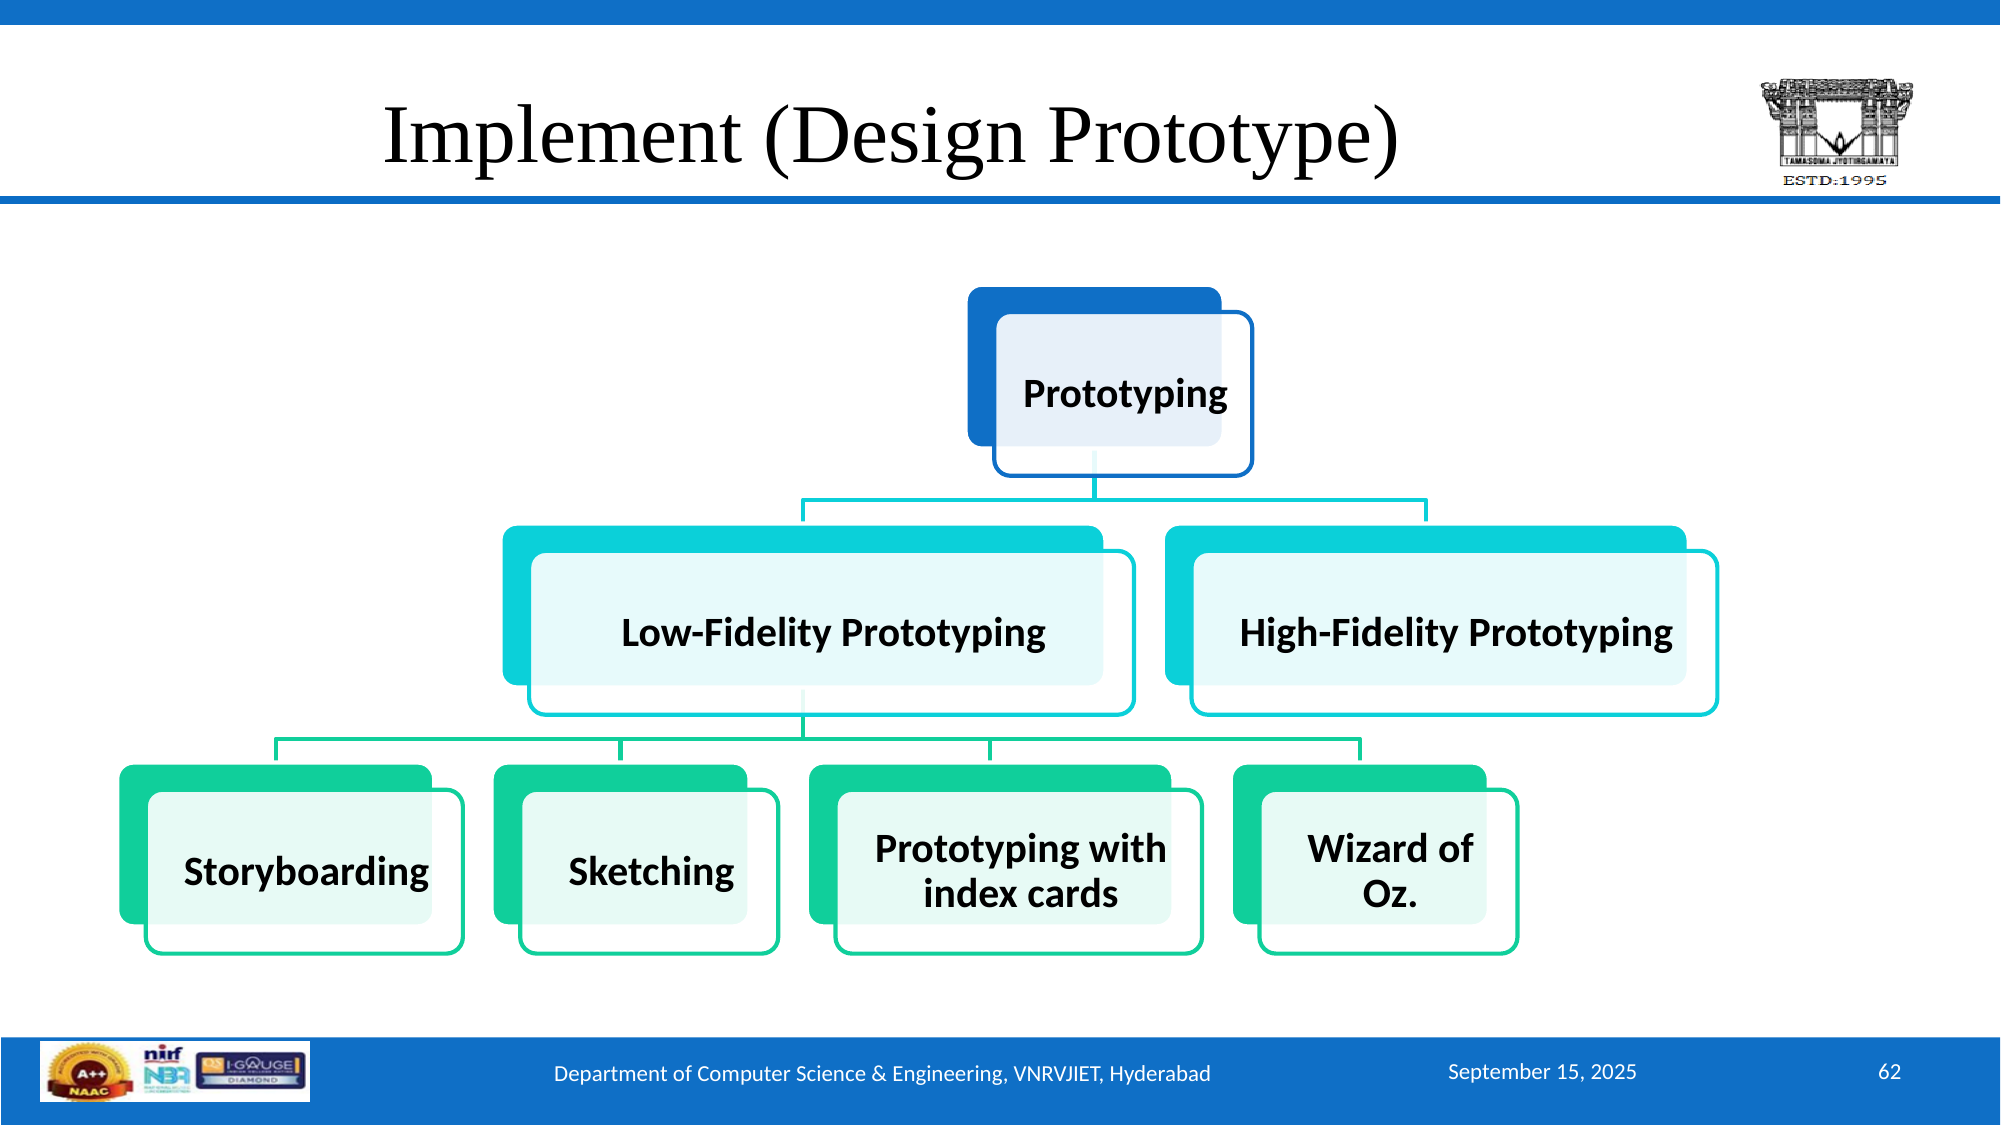

# Implement (Design Prototype)
Prototyping
Low-Fidelity Prototyping
Storyboarding
Sketching
Prototyping with index cards
Wizard of Oz.
High-Fidelity Prototyping
September 15, 2025
62
Department of Computer Science & Engineering, VNRVJIET, Hyderabad